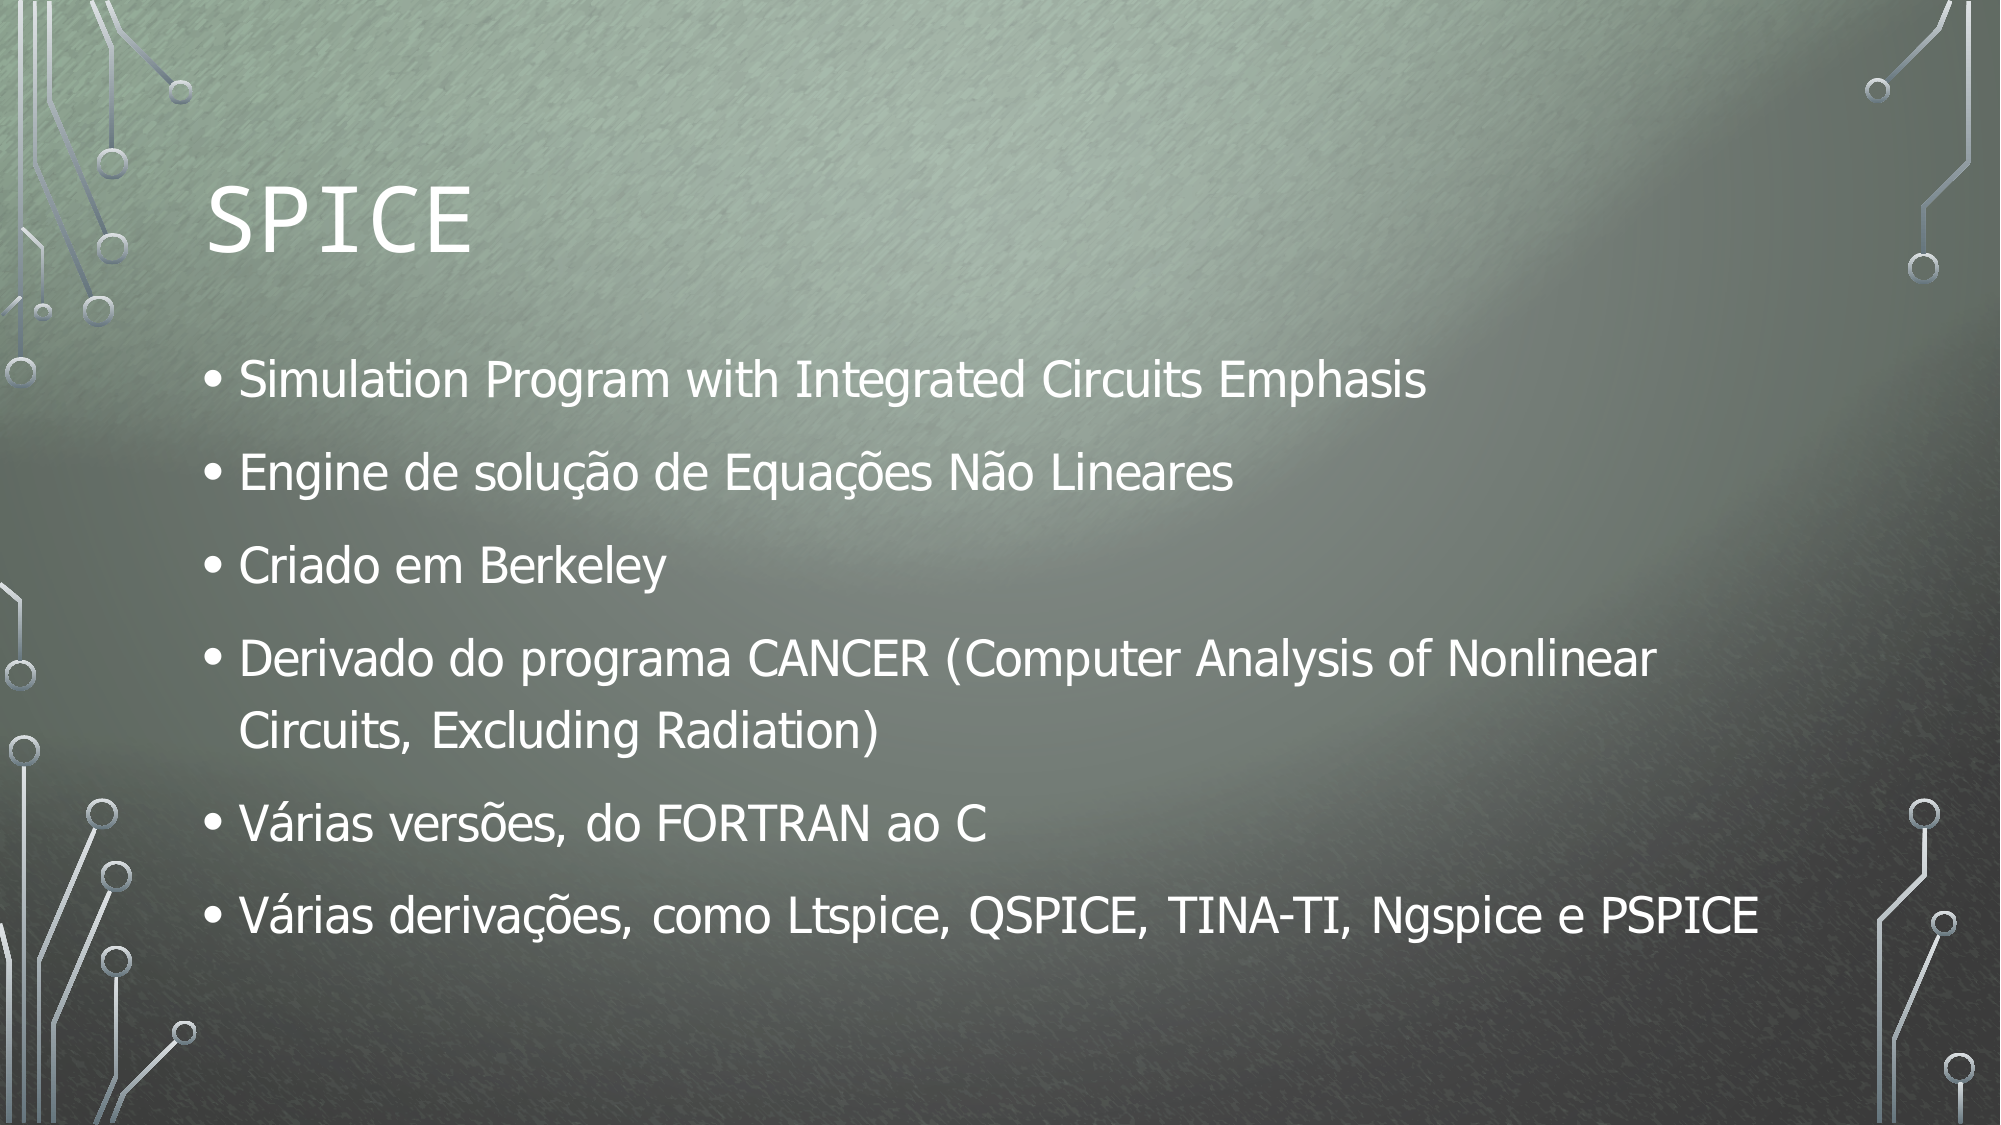

# SPICE
Simulation Program with Integrated Circuits Emphasis
Engine de solução de Equações Não Lineares
Criado em Berkeley
Derivado do programa CANCER (Computer Analysis of Nonlinear Circuits, Excluding Radiation)
Várias versões, do FORTRAN ao C
Várias derivações, como Ltspice, QSPICE, TINA-TI, Ngspice e PSPICE